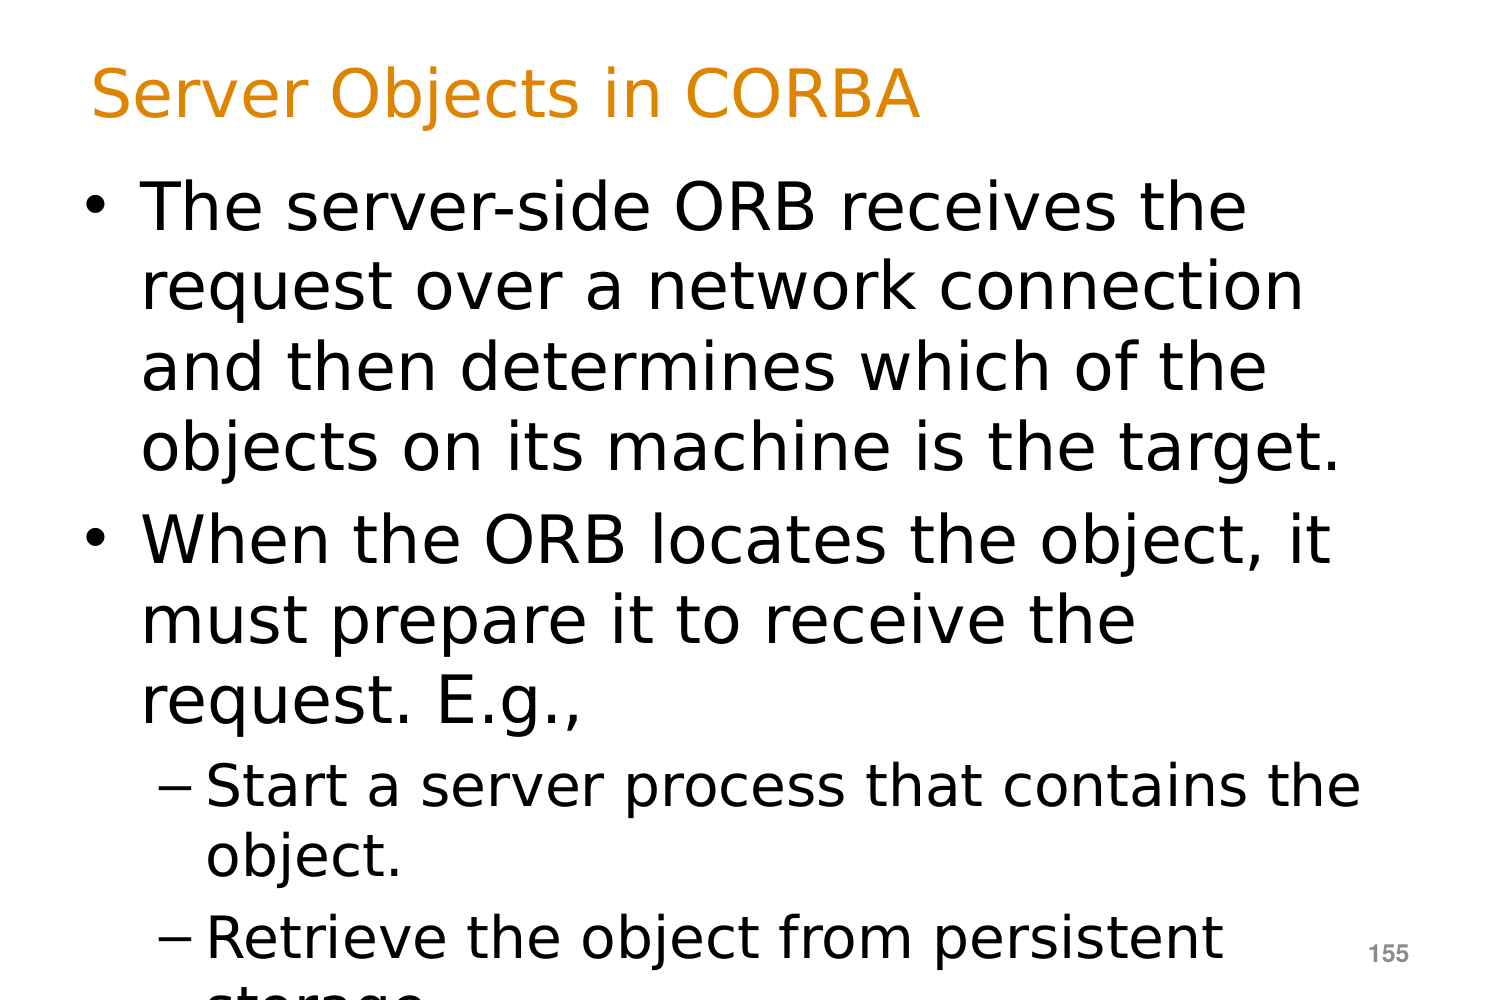

# Server Objects in CORBA
The server-side ORB receives the request over a network connection and then determines which of the objects on its machine is the target.
When the ORB locates the object, it must prepare it to receive the request. E.g.,
Start a server process that contains the object.
Retrieve the object from persistent storage.
155